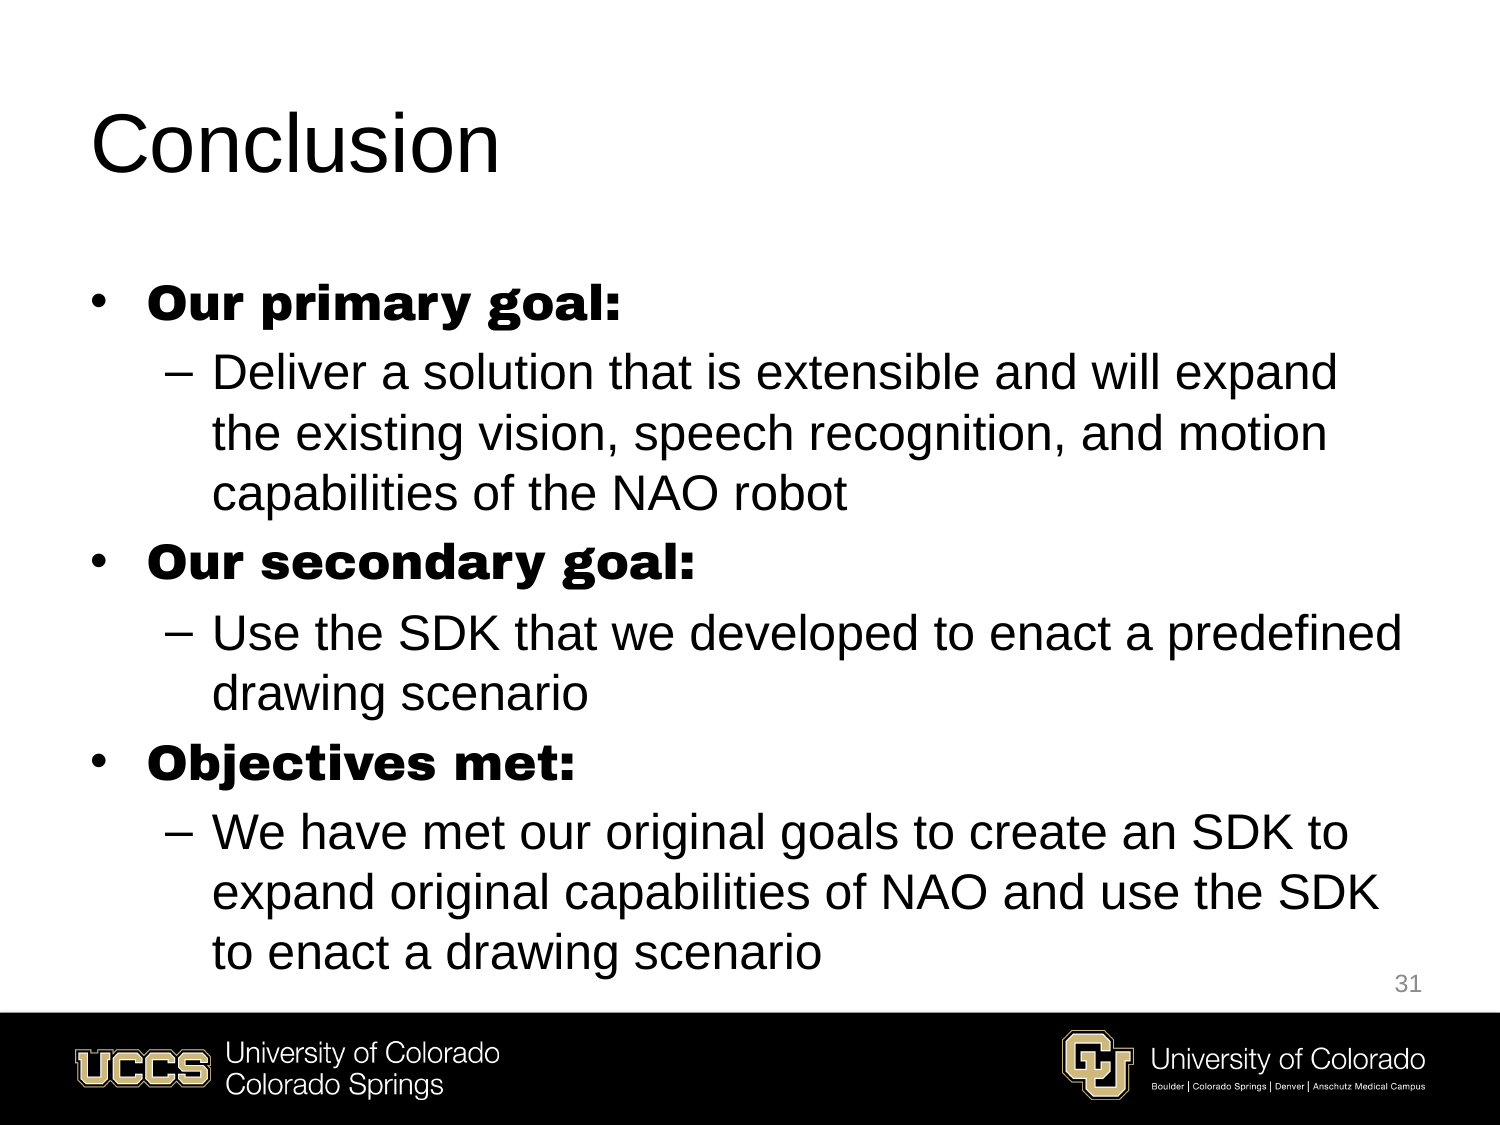

# Conclusion
Our primary goal:
Deliver a solution that is extensible and will expand the existing vision, speech recognition, and motion capabilities of the NAO robot
Our secondary goal:
Use the SDK that we developed to enact a predefined drawing scenario
Objectives met:
We have met our original goals to create an SDK to expand original capabilities of NAO and use the SDK to enact a drawing scenario
31